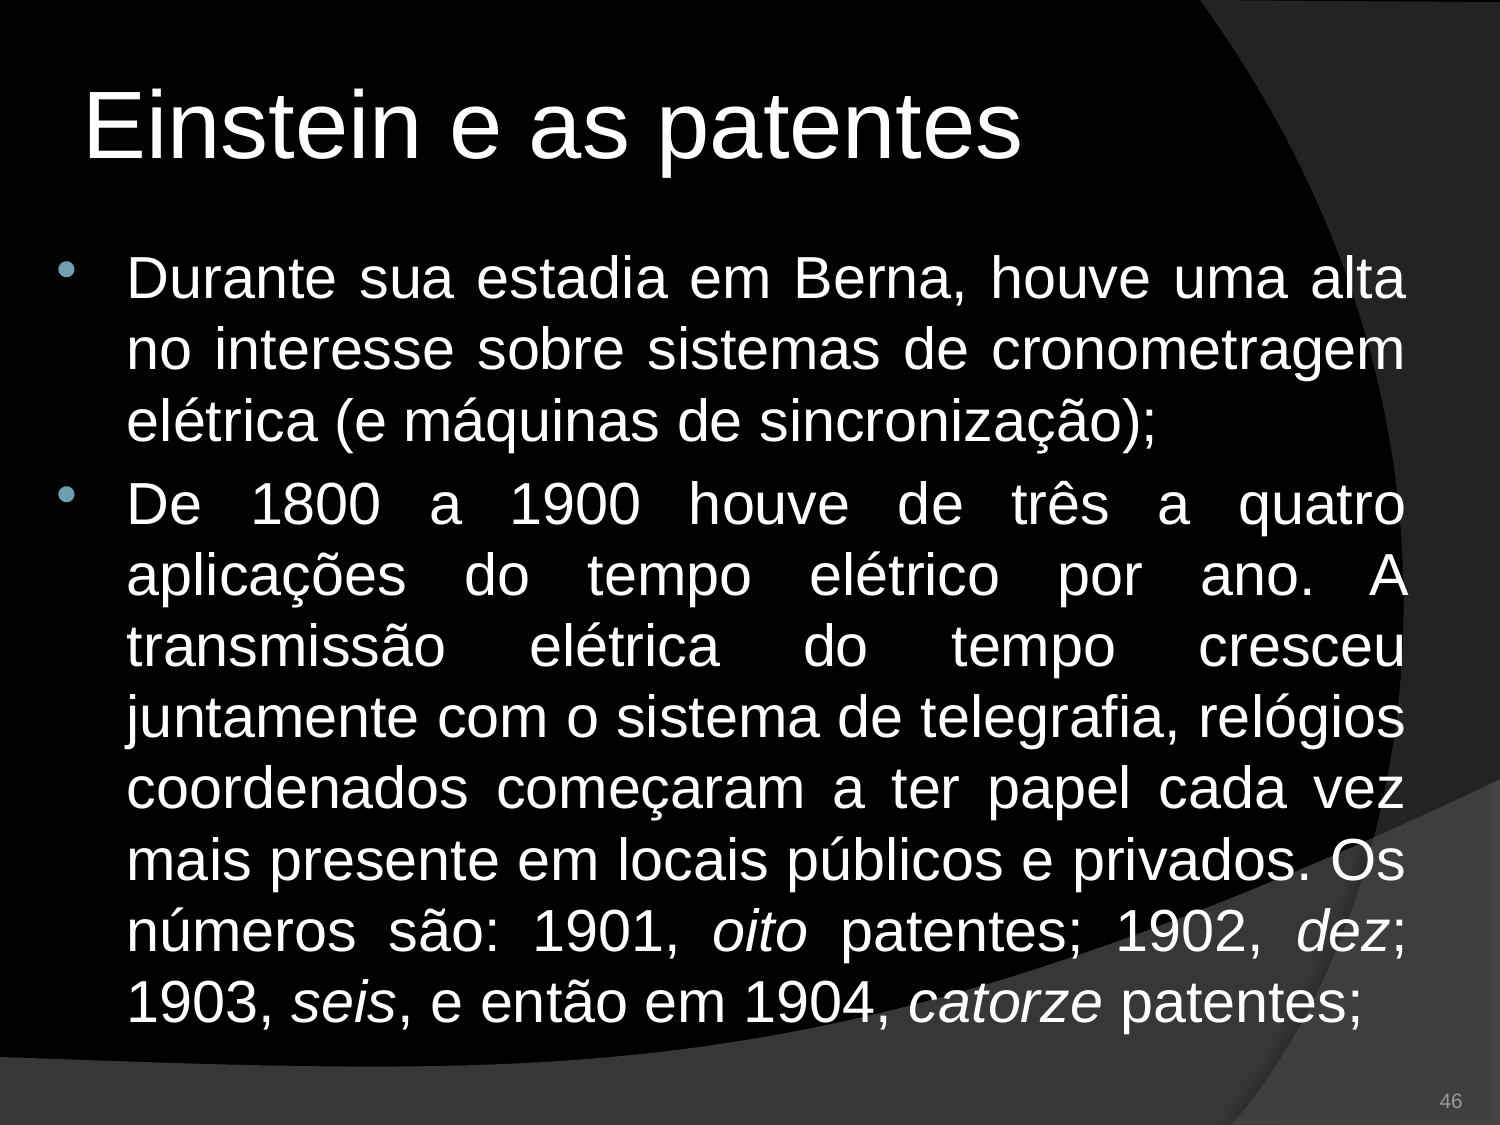

# Einstein e as patentes
Durante sua estadia em Berna, houve uma alta no interesse sobre sistemas de cronometragem elétrica (e máquinas de sincronização);
De 1800 a 1900 houve de três a quatro aplicações do tempo elétrico por ano. A transmissão elétrica do tempo cresceu juntamente com o sistema de telegrafia, relógios coordenados começaram a ter papel cada vez mais presente em locais públicos e privados. Os números são: 1901, oito patentes; 1902, dez; 1903, seis, e então em 1904, catorze patentes;
46